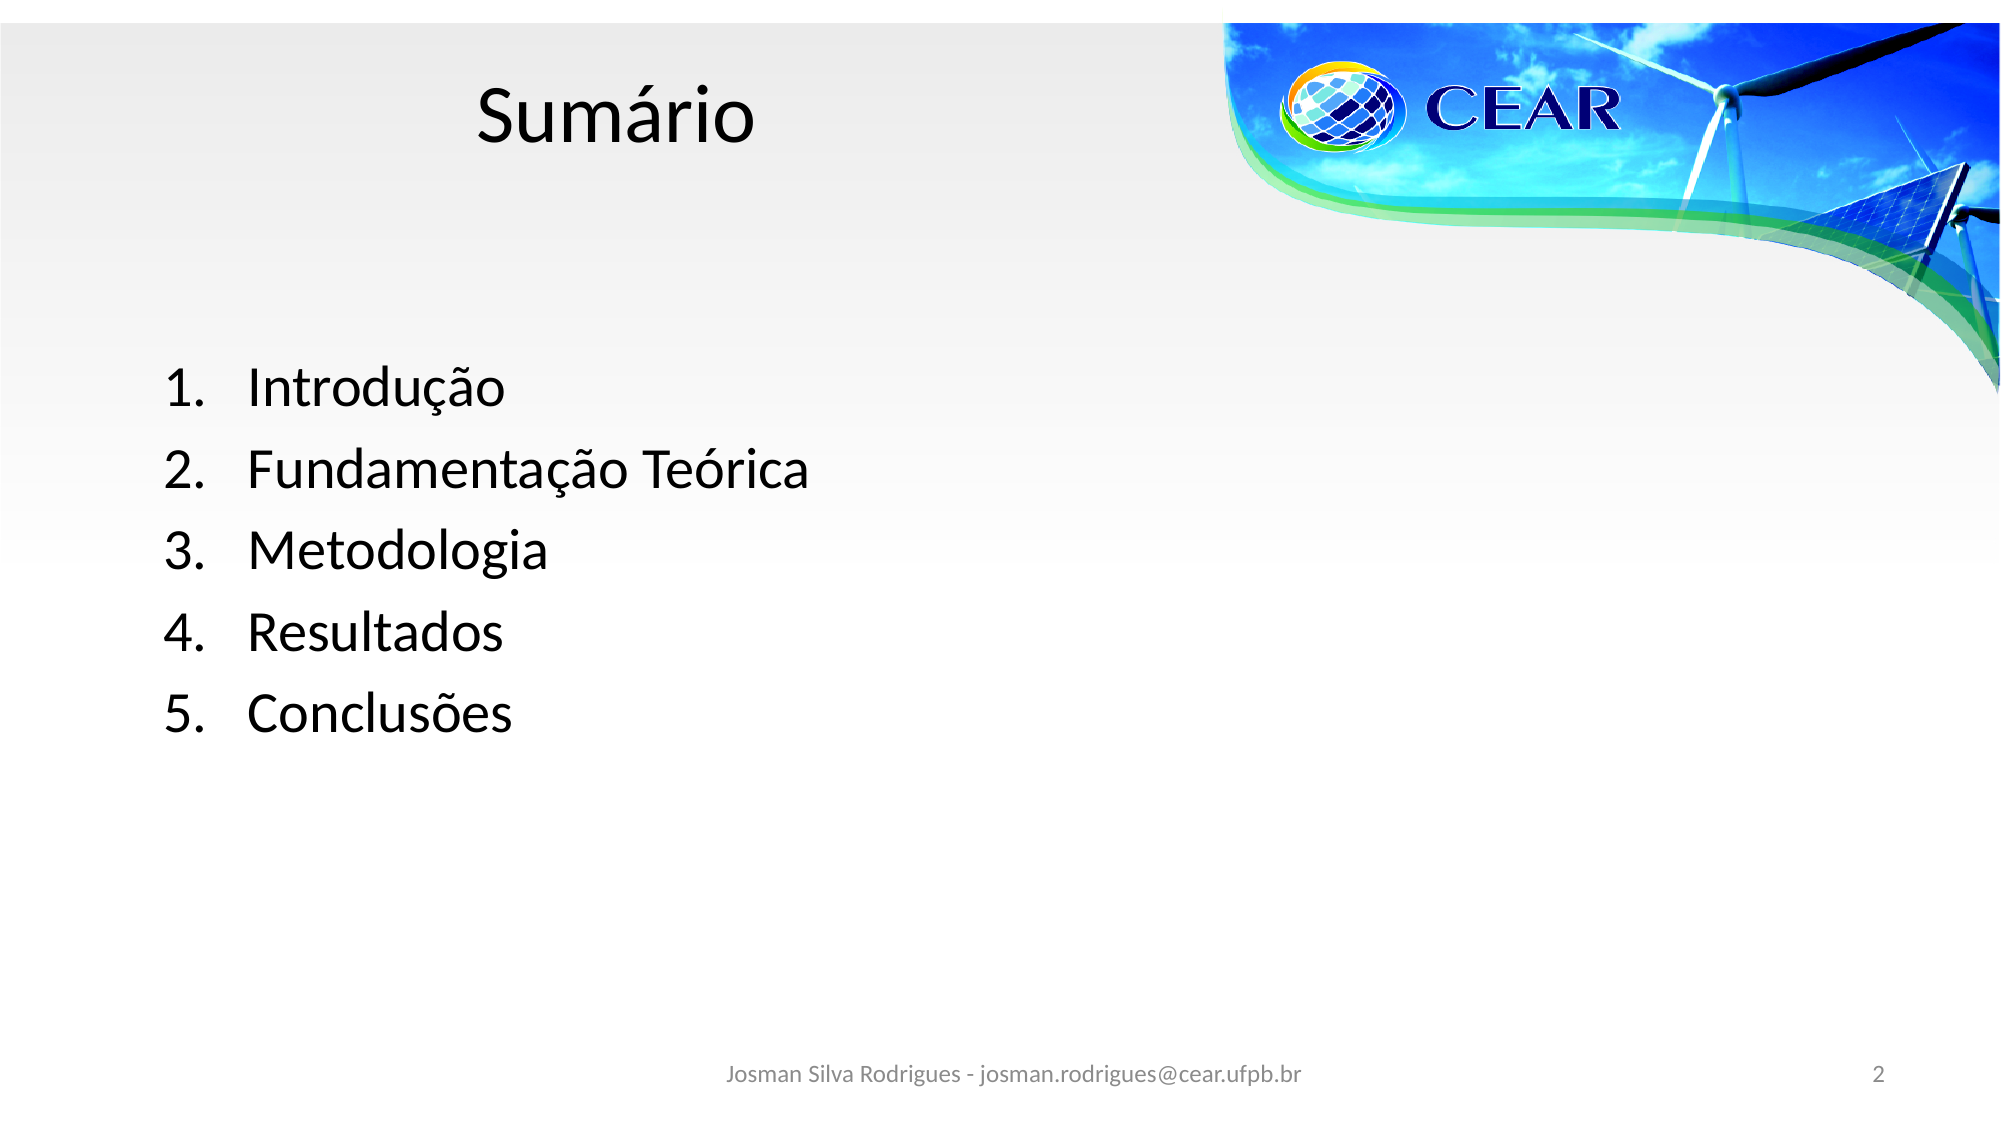

# Sumário
Introdução
Fundamentação Teórica
Metodologia
Resultados
Conclusões

Josman Silva Rodrigues - josman.rodrigues@cear.ufpb.br
2